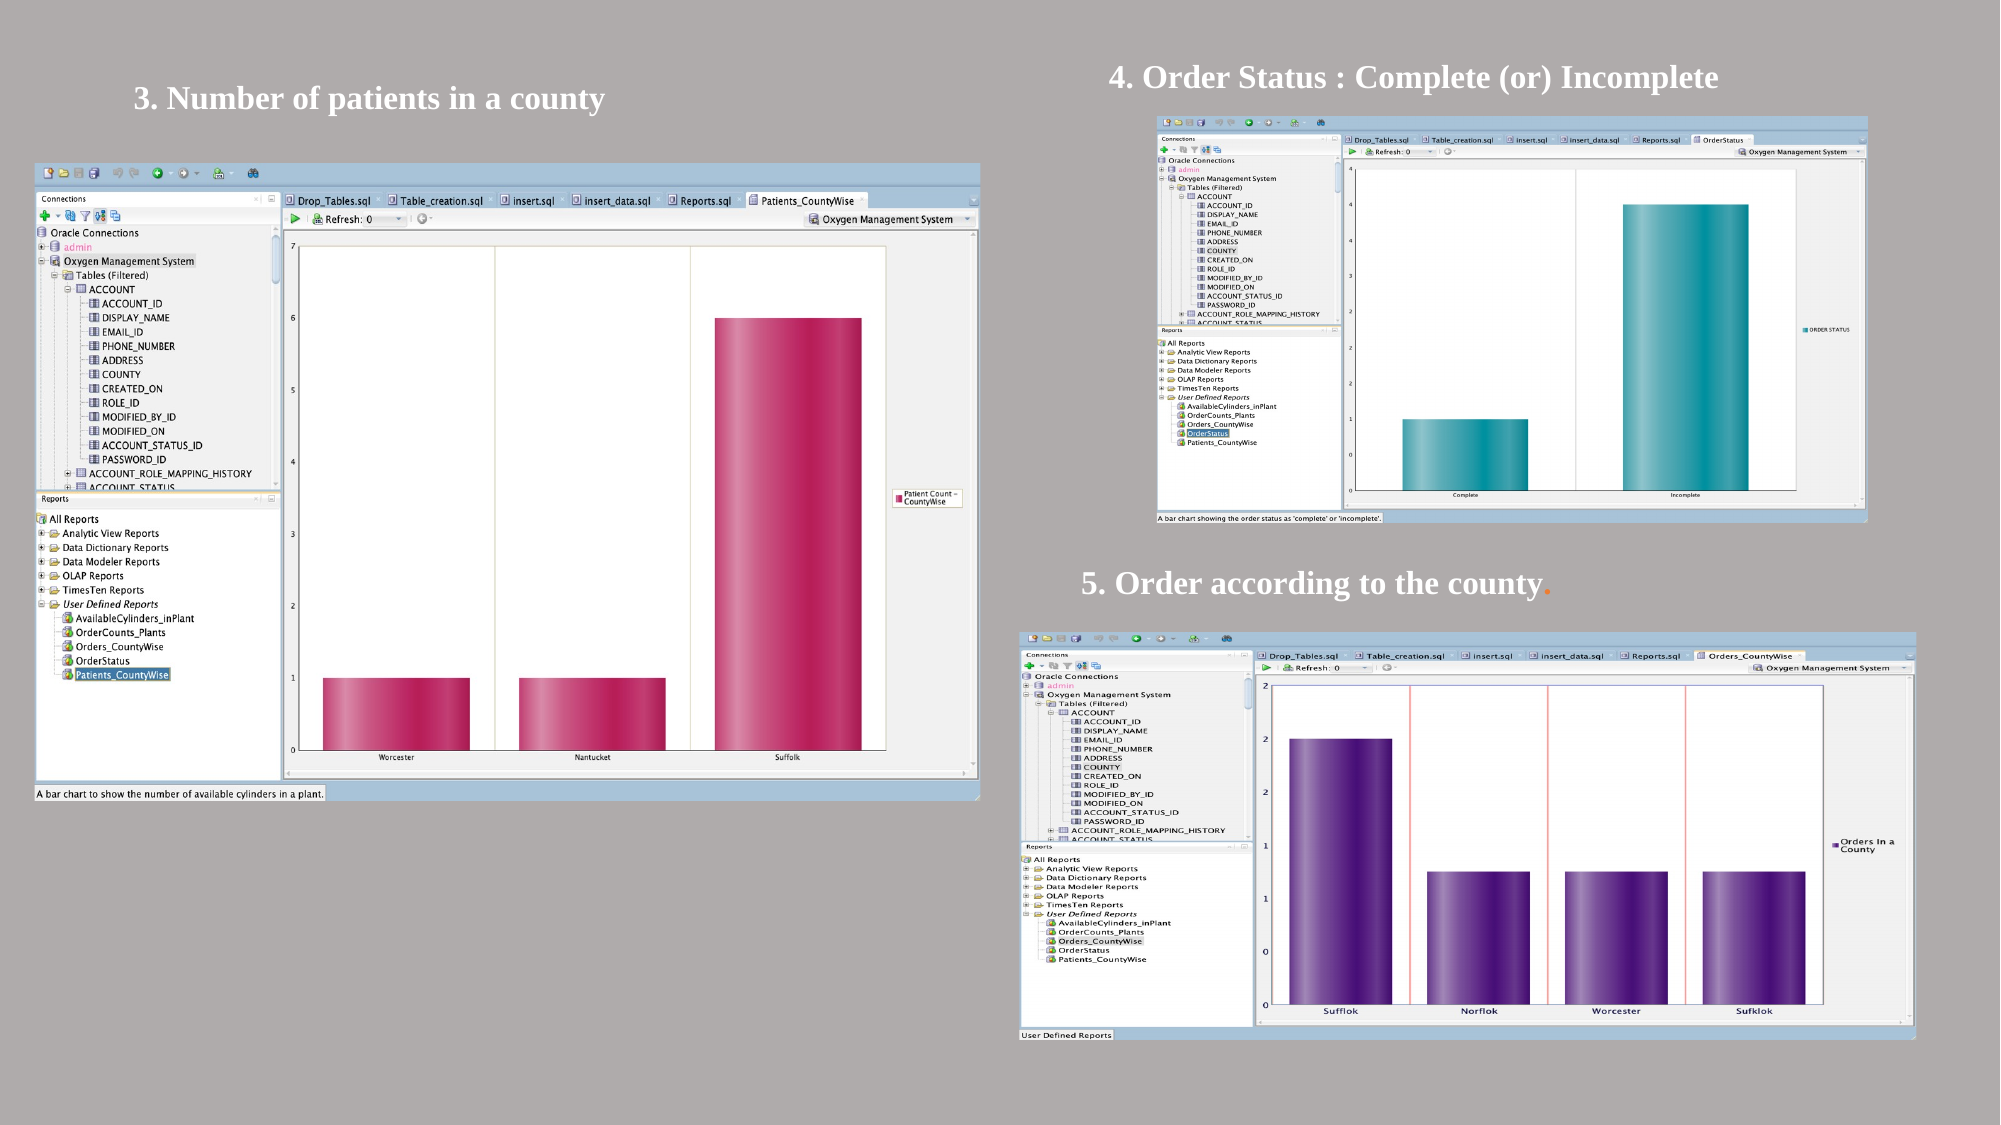

4. Order Status : Complete (or) Incomplete
3. Number of patients in a county

5. Order according to the county.